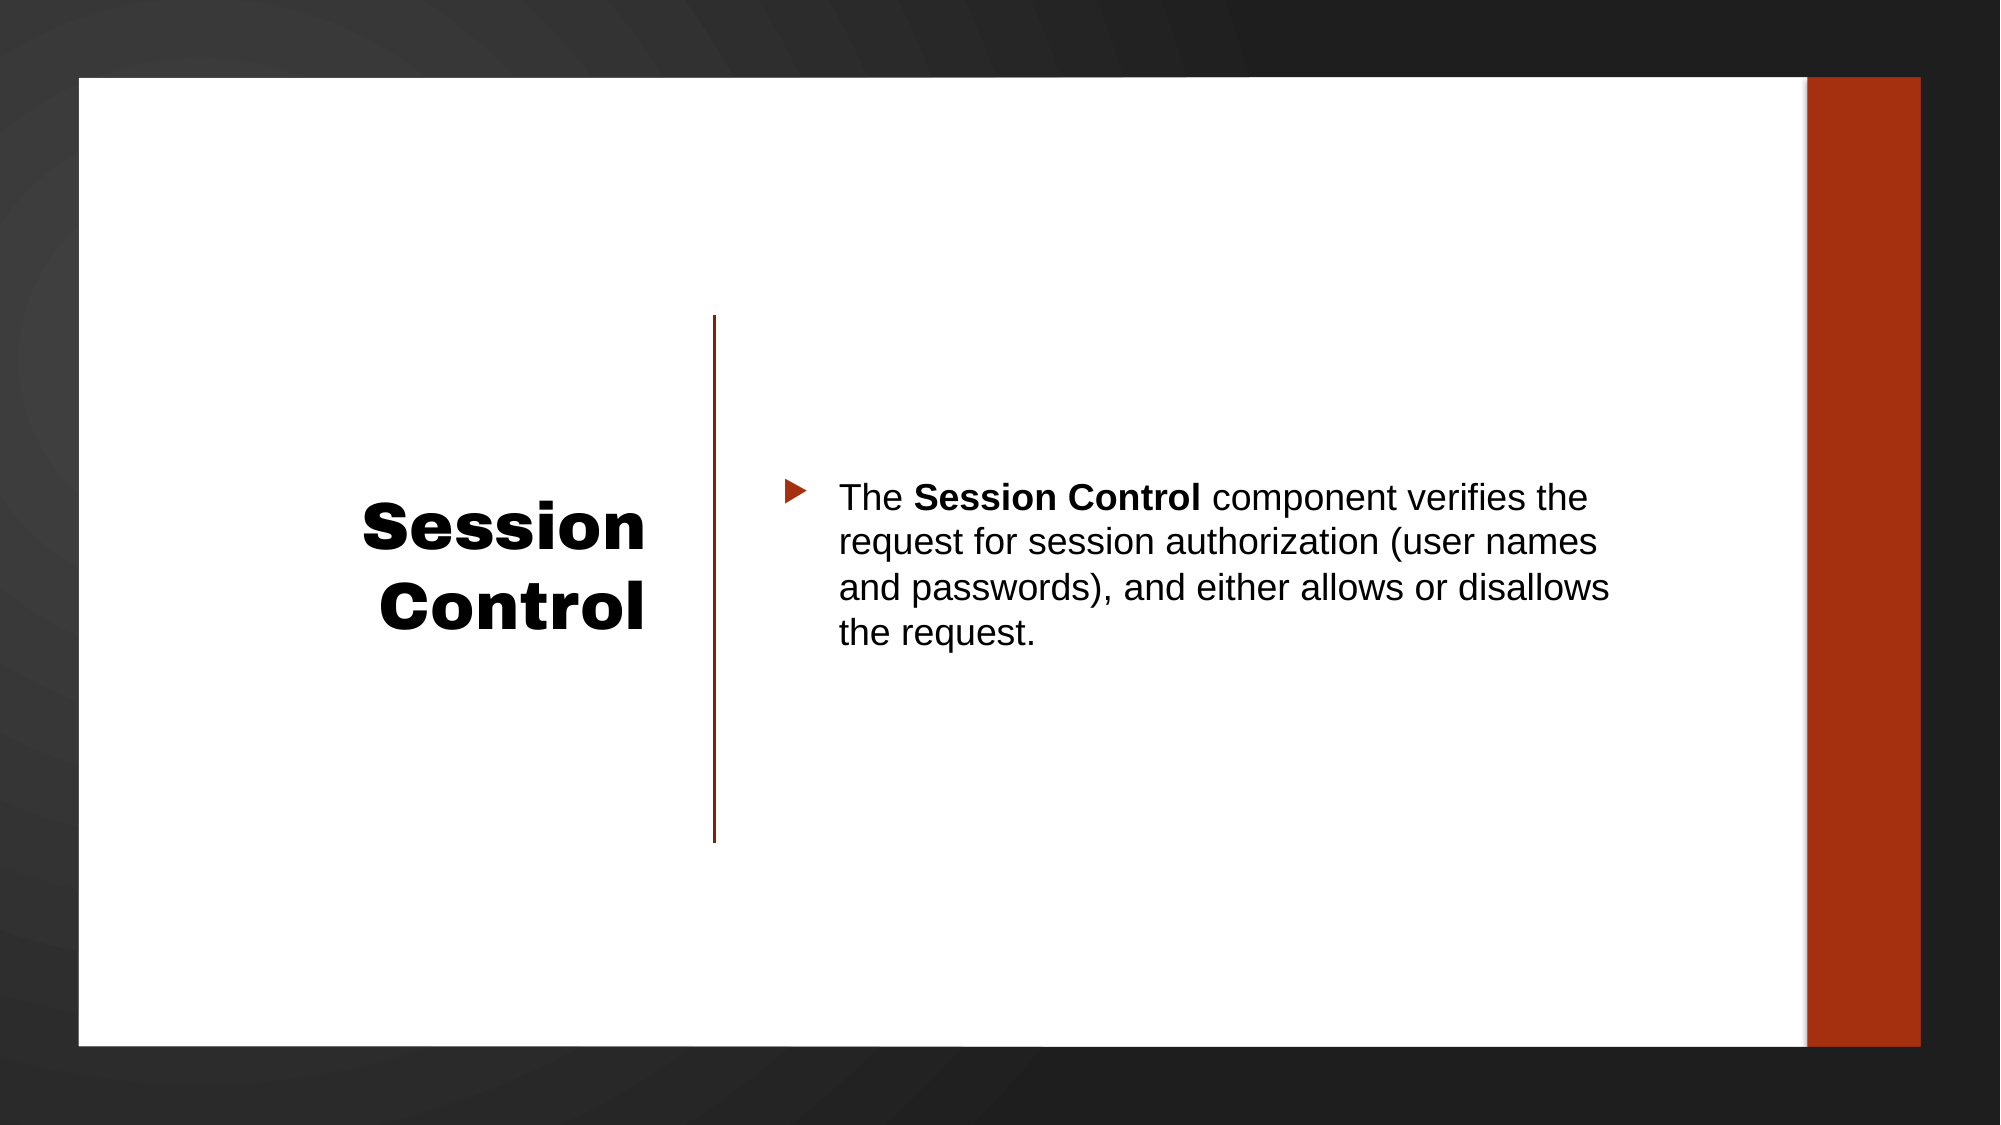

The Session Control component verifies the request for session authorization (user names and passwords), and either allows or disallows the request.
# Session Control